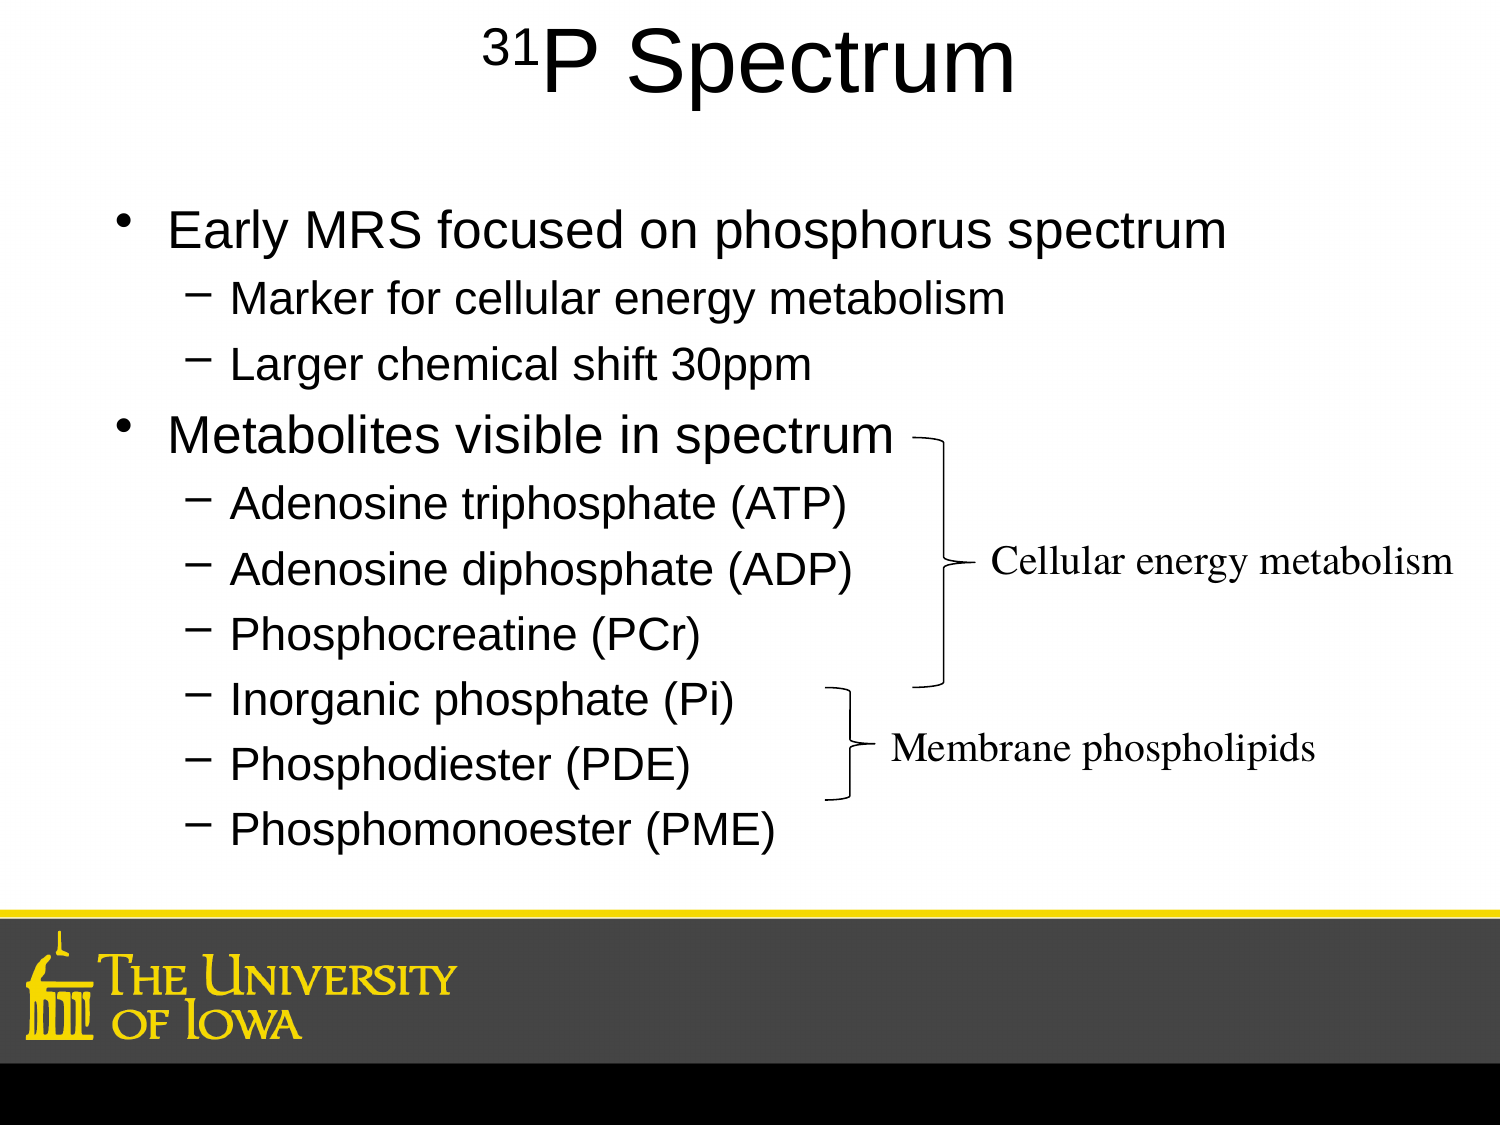

# 31P Spectrum
Early MRS focused on phosphorus spectrum
Marker for cellular energy metabolism
Larger chemical shift 30ppm
Metabolites visible in spectrum
Adenosine triphosphate (ATP)
Adenosine diphosphate (ADP)
Phosphocreatine (PCr)
Inorganic phosphate (Pi)
Phosphodiester (PDE)
Phosphomonoester (PME)

Cellular energy metabolism

Membrane phospholipids